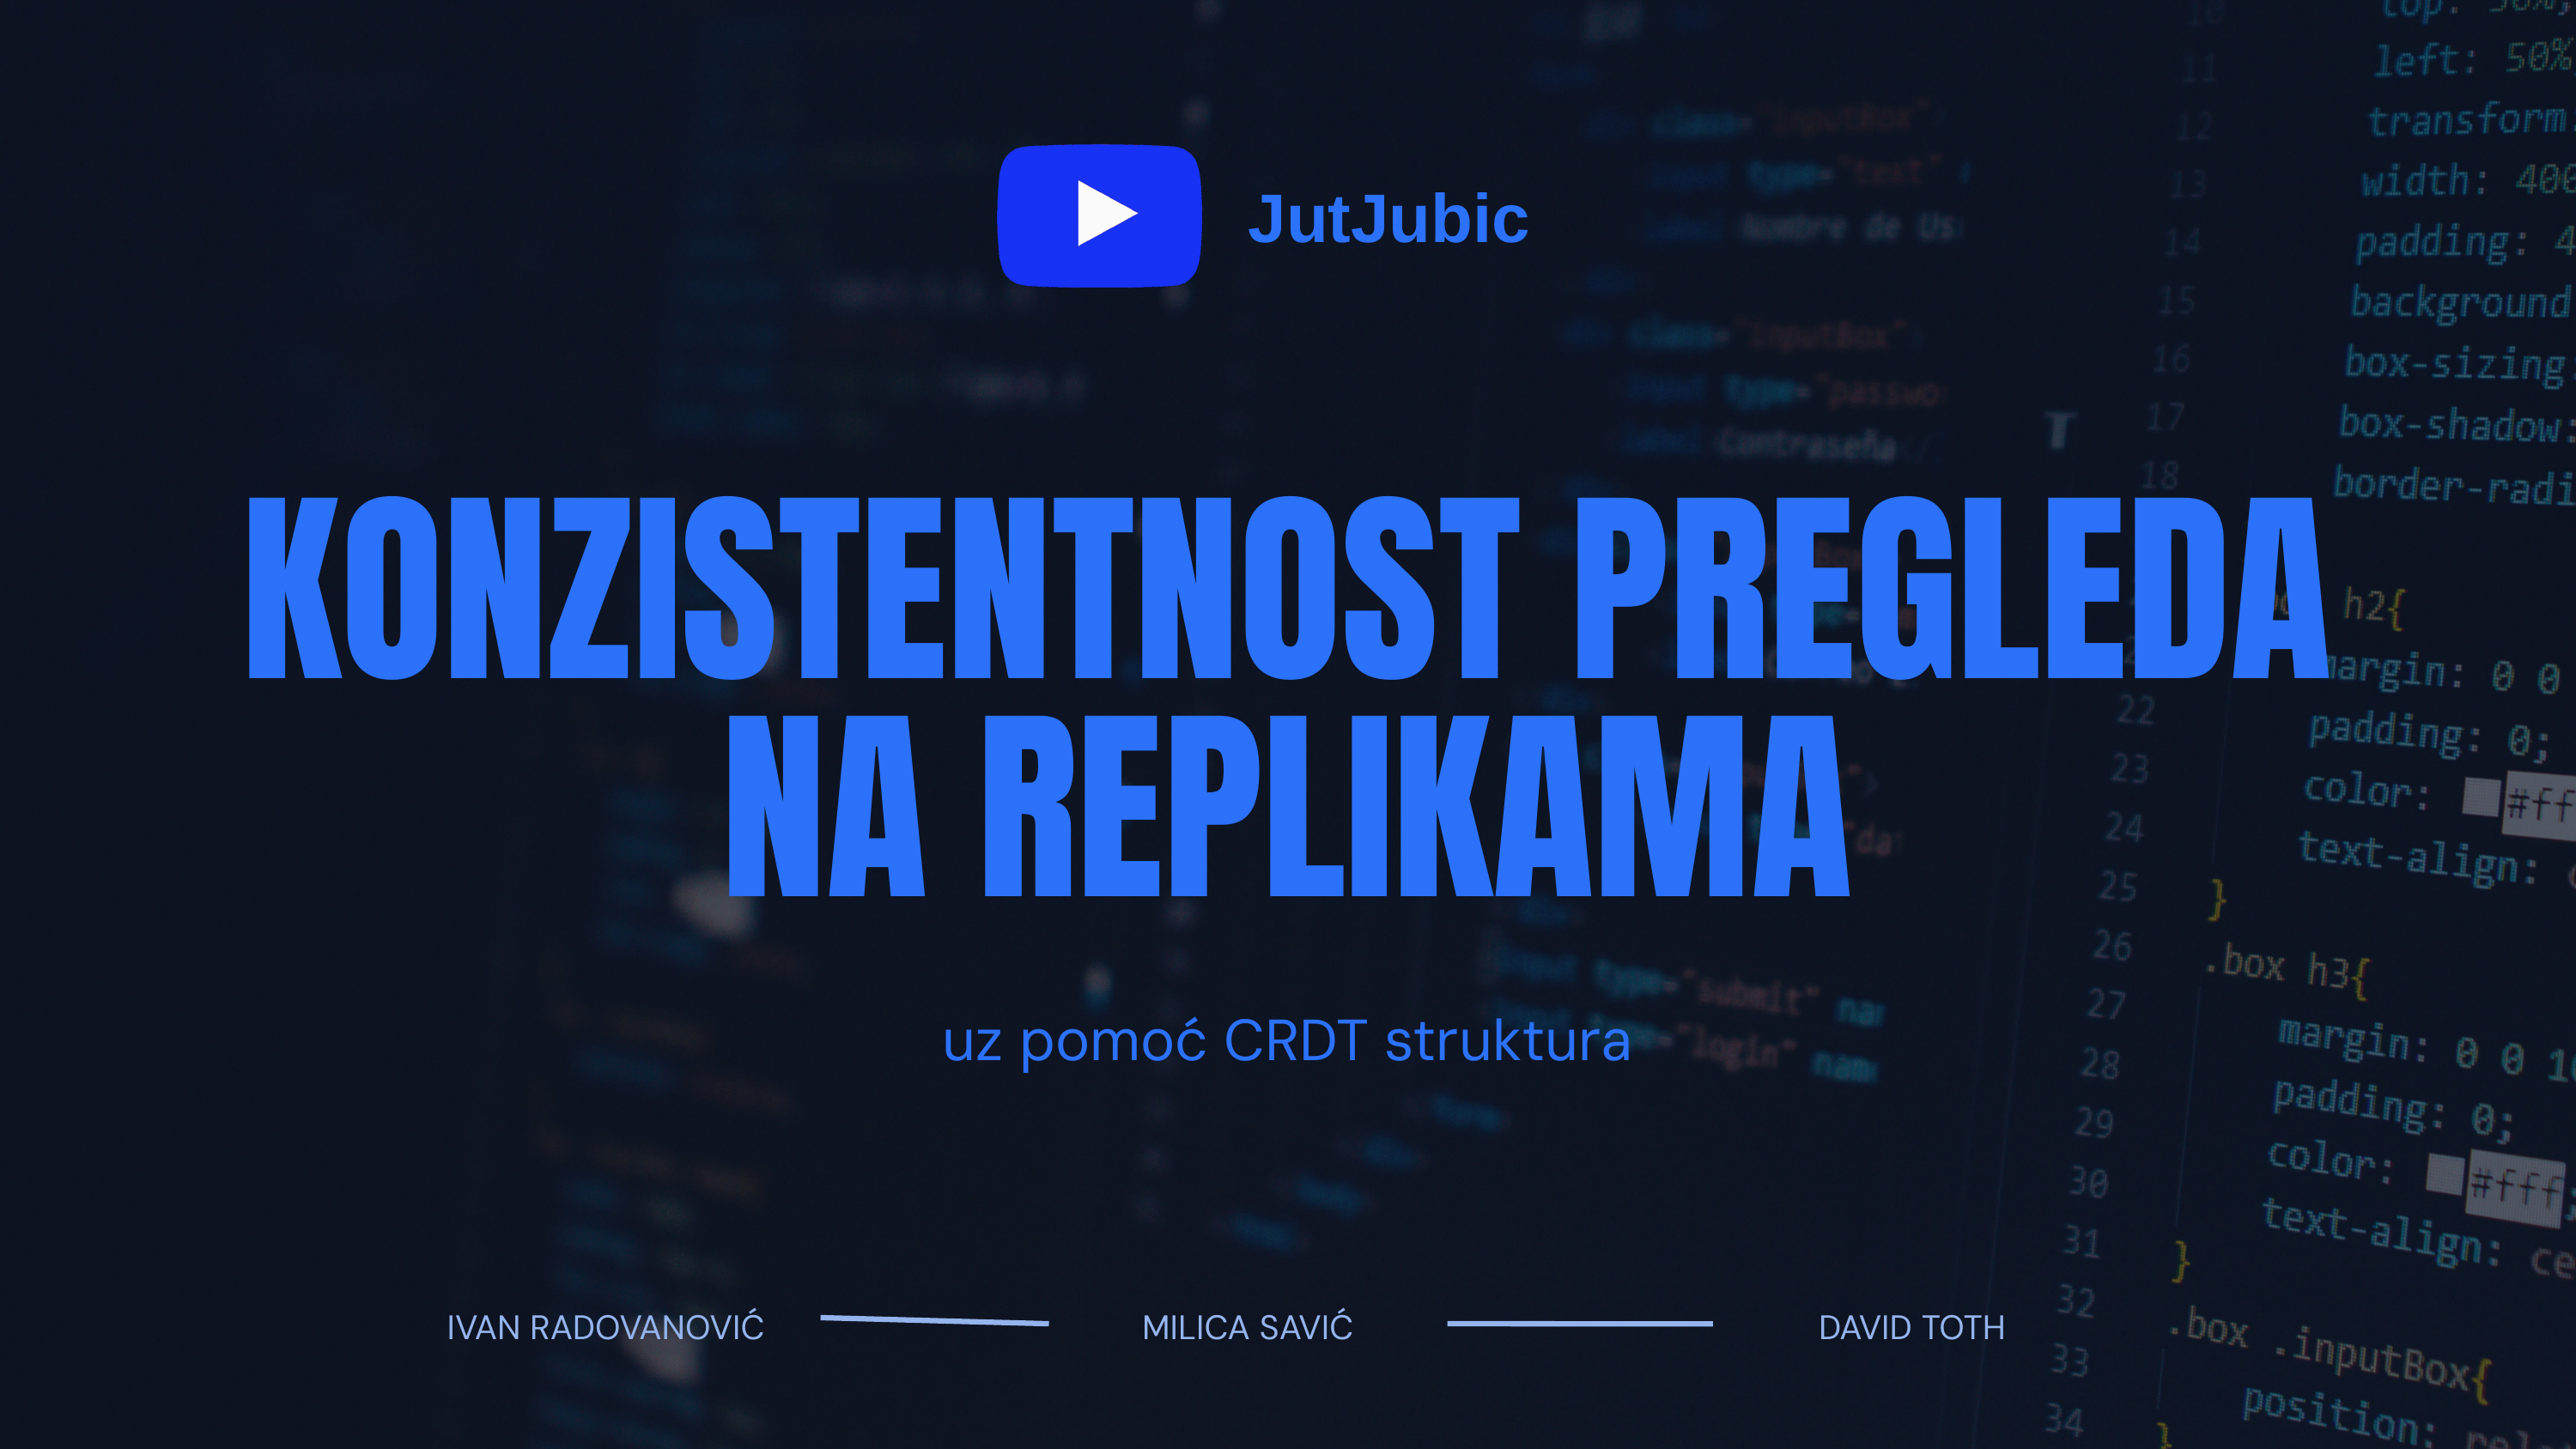

JutJubic
KONZISTENTNOST PREGLEDA NA REPLIKAMA

uz pomoć CRDT struktura

IVAN RADOVANOVIĆ
MILICA SAVIĆ
DAVID TOTH